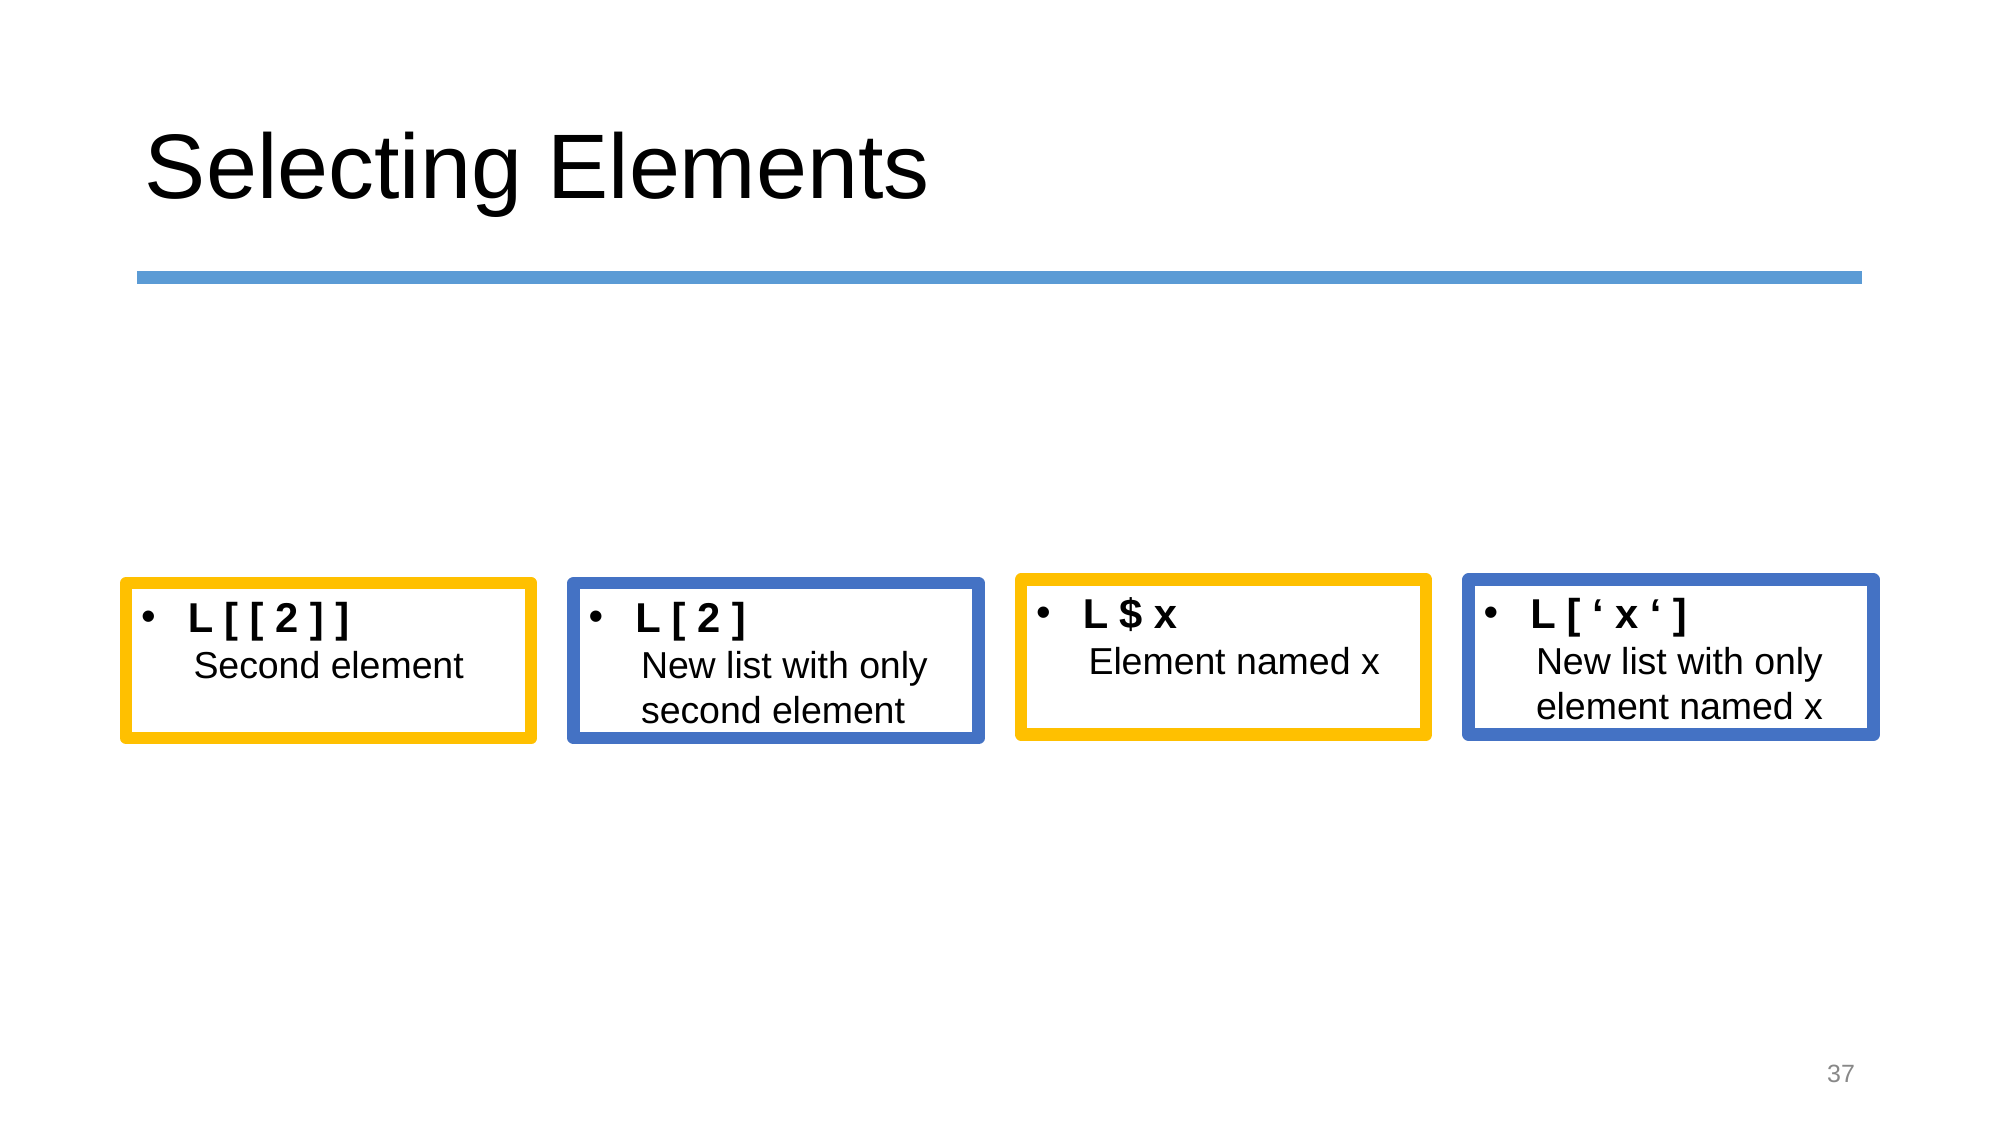

# Selecting Elements

L $ x
     Element named x

L [ ‘ x ‘ ]
     New list with only
     element named x
L [ [ 2 ] ]
     Second element

L [ 2 ]
     New list with only
     second element
37